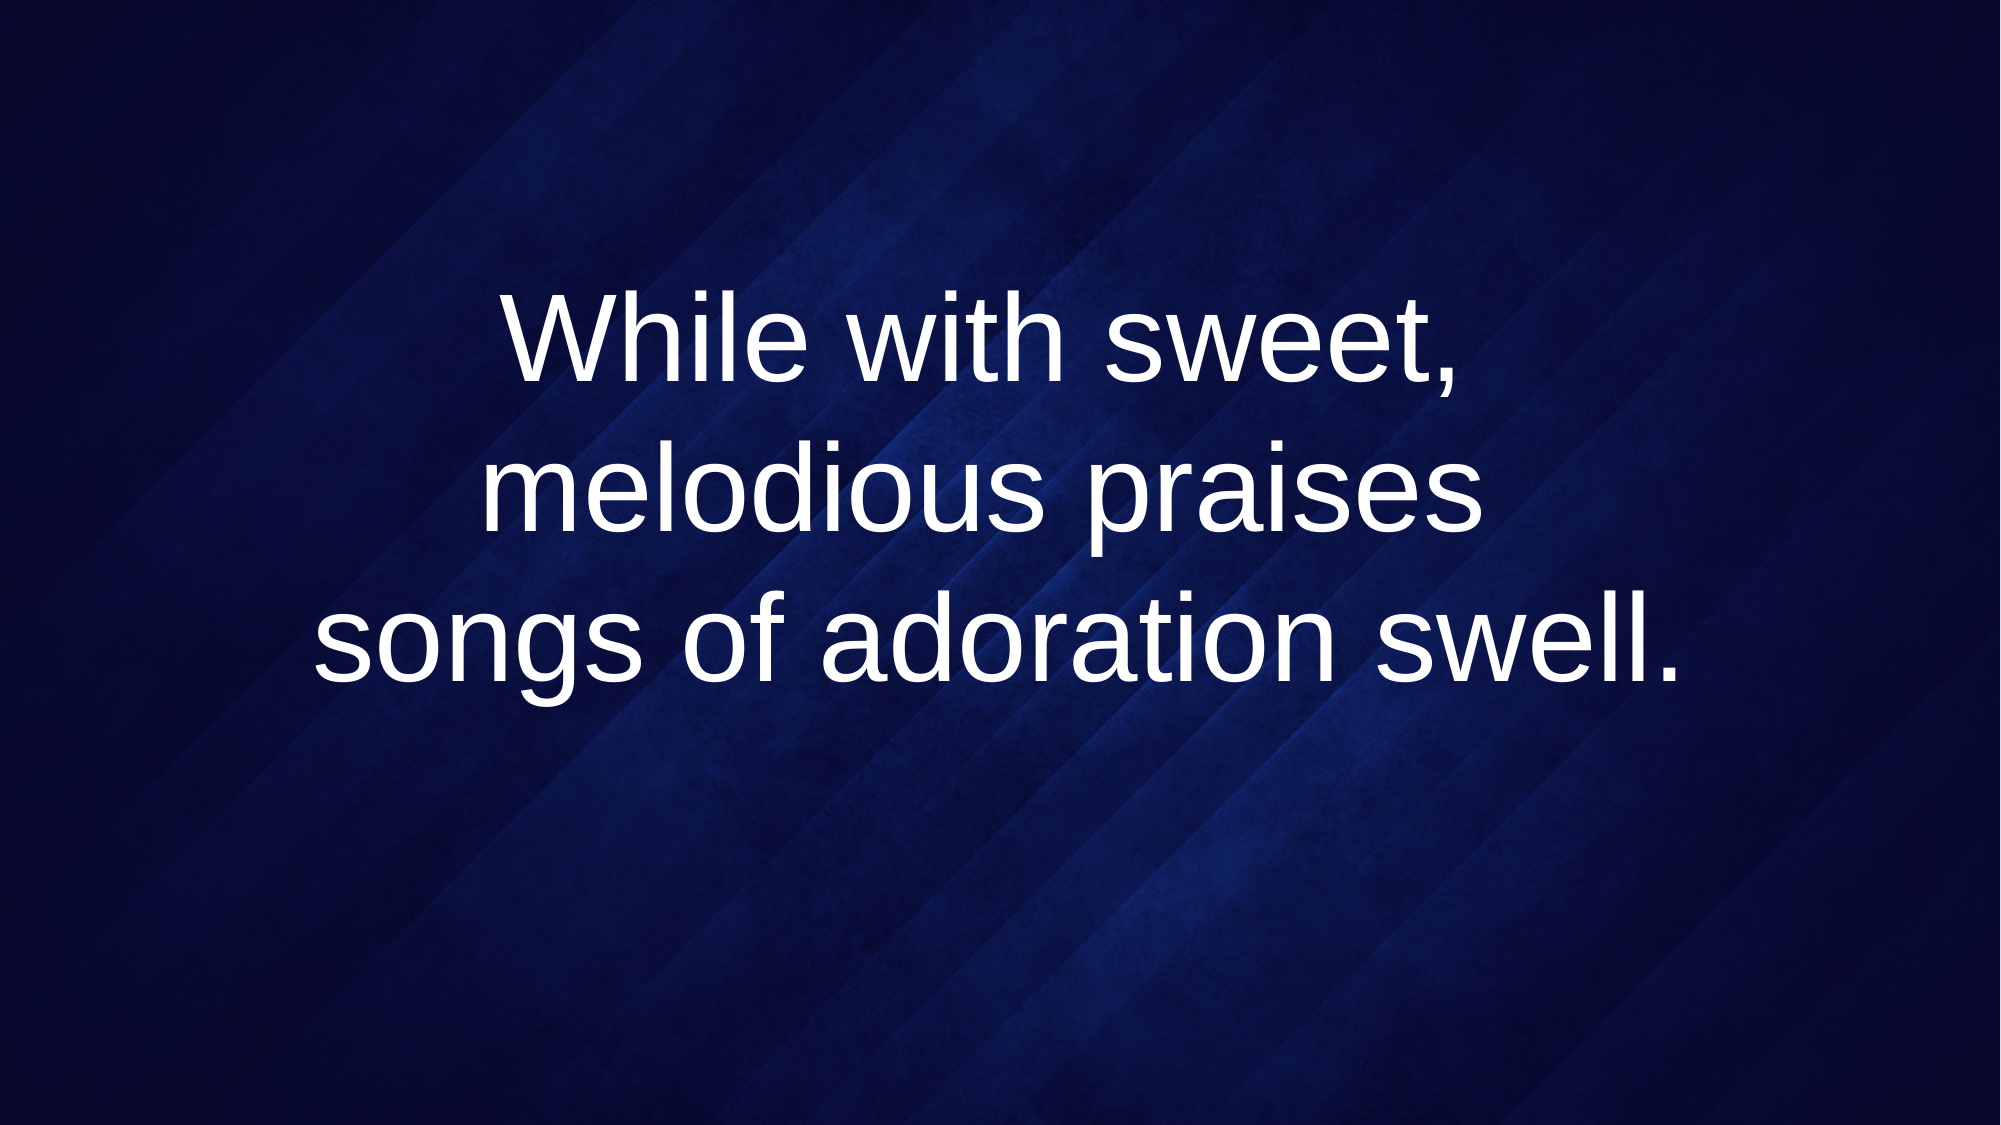

# While with sweet, melodious praises songs of adoration swell.